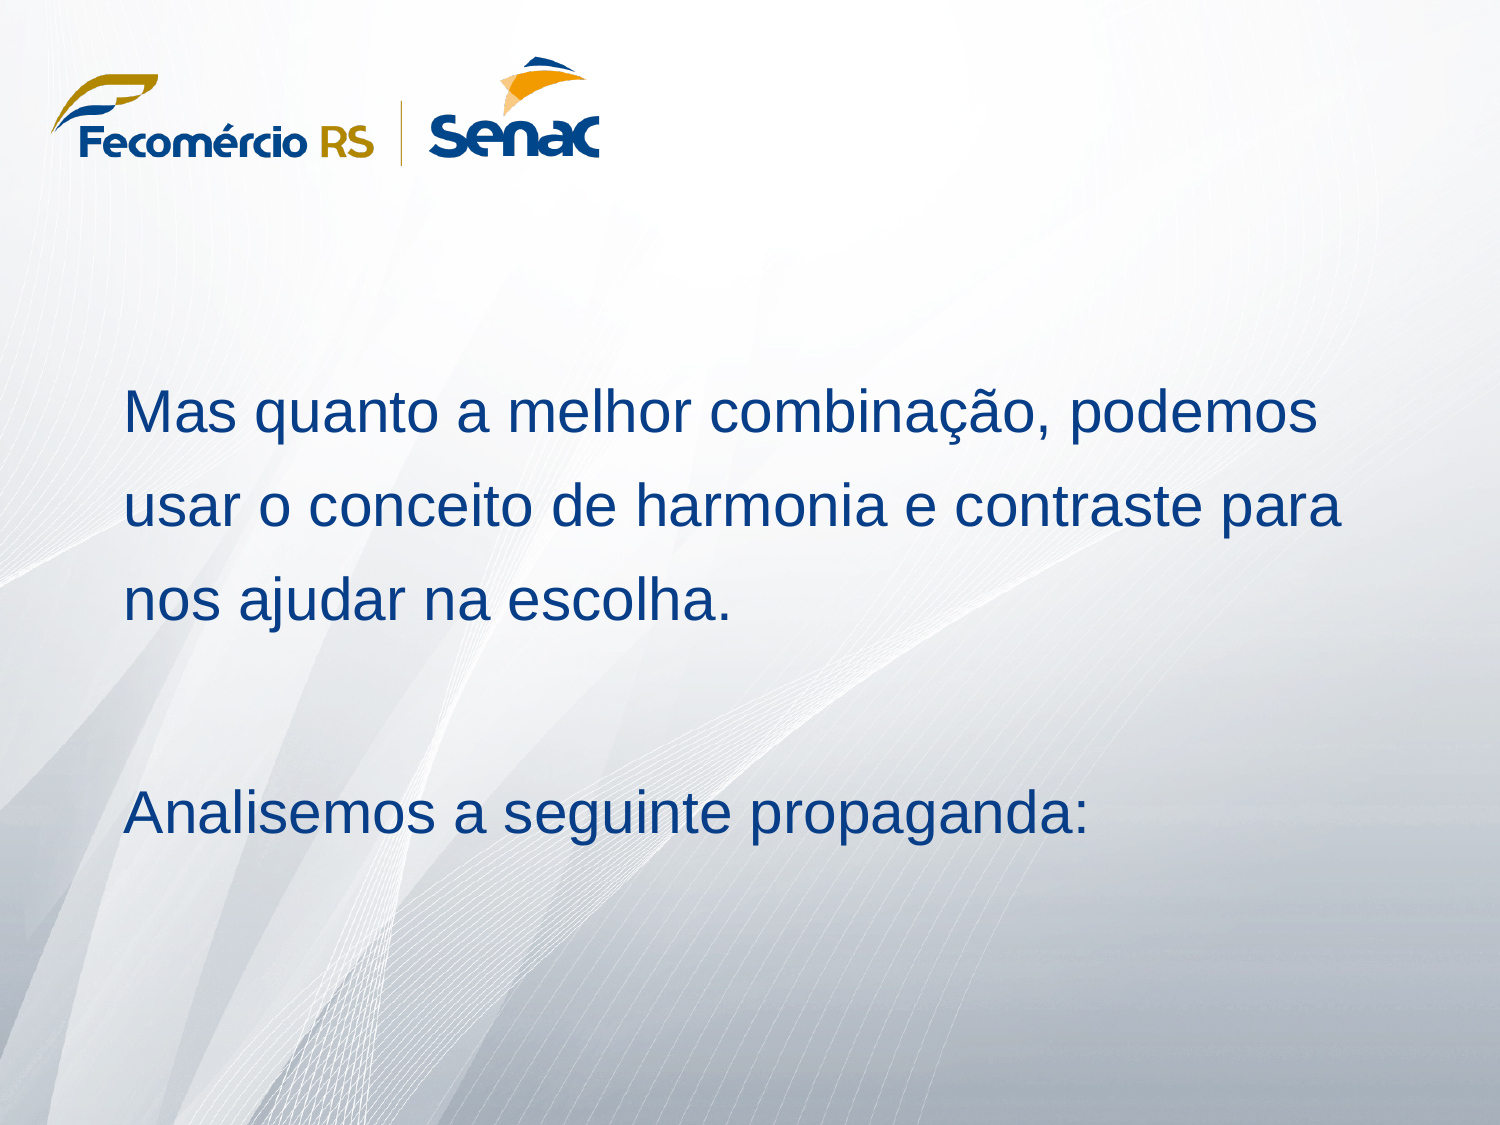

Mas quanto a melhor combinação, podemos usar o conceito de harmonia e contraste para nos ajudar na escolha.

Analisemos a seguinte propaganda: